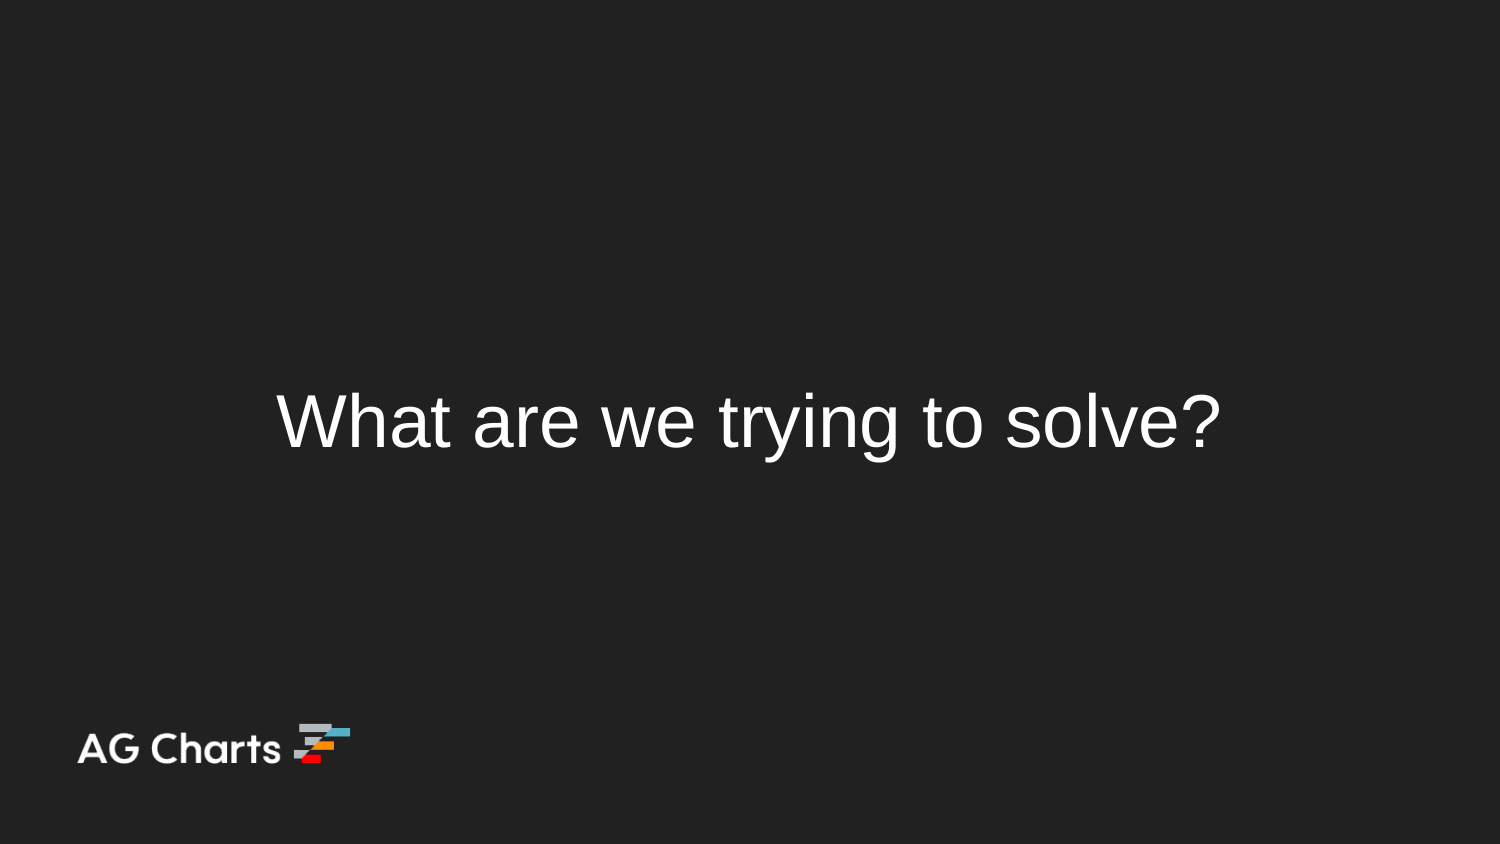

# What are we trying to solve?